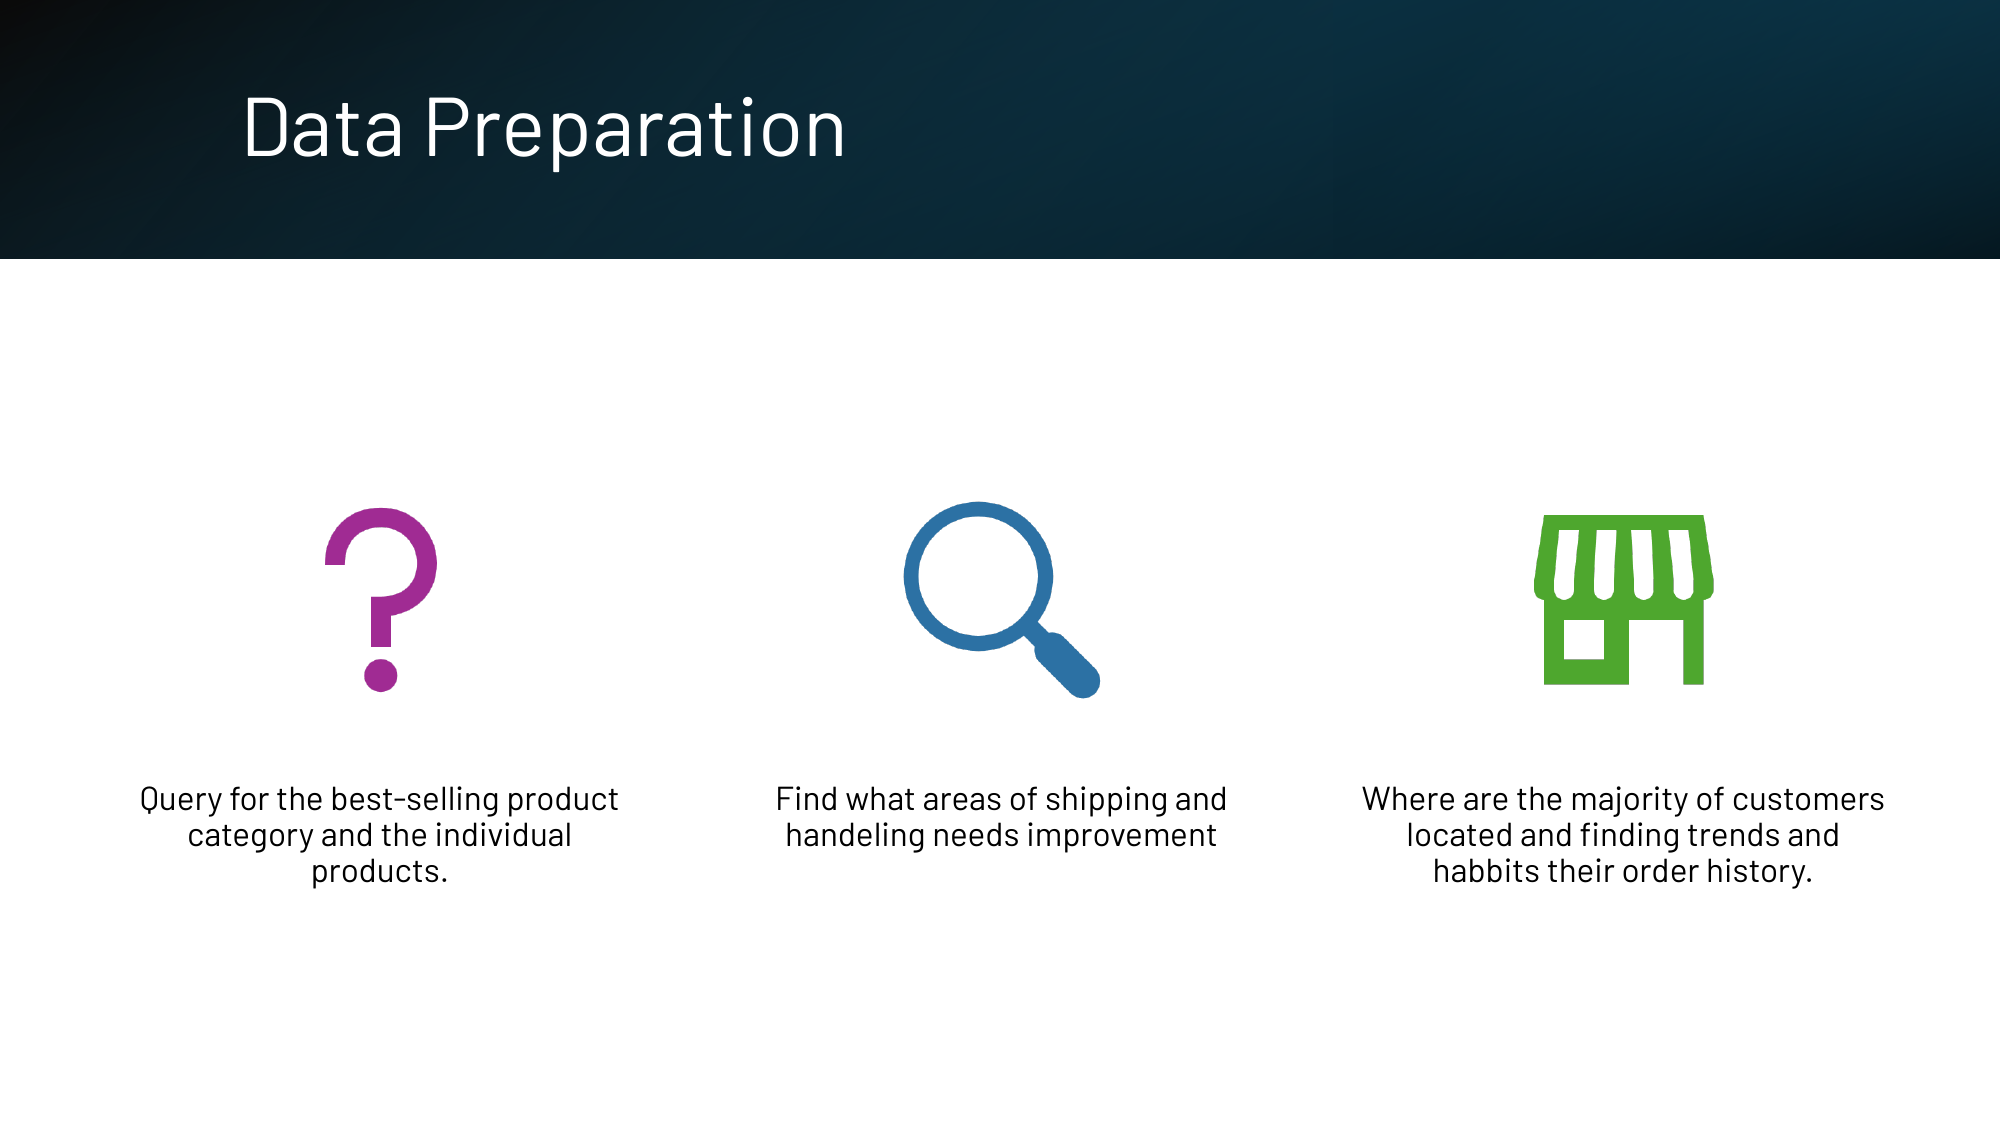

# Data Preparation
Query for the best-selling product category and the individual products.
Find what areas of shipping and handeling needs improvement
Where are the majority of customers located and finding trends and habbits their order history.